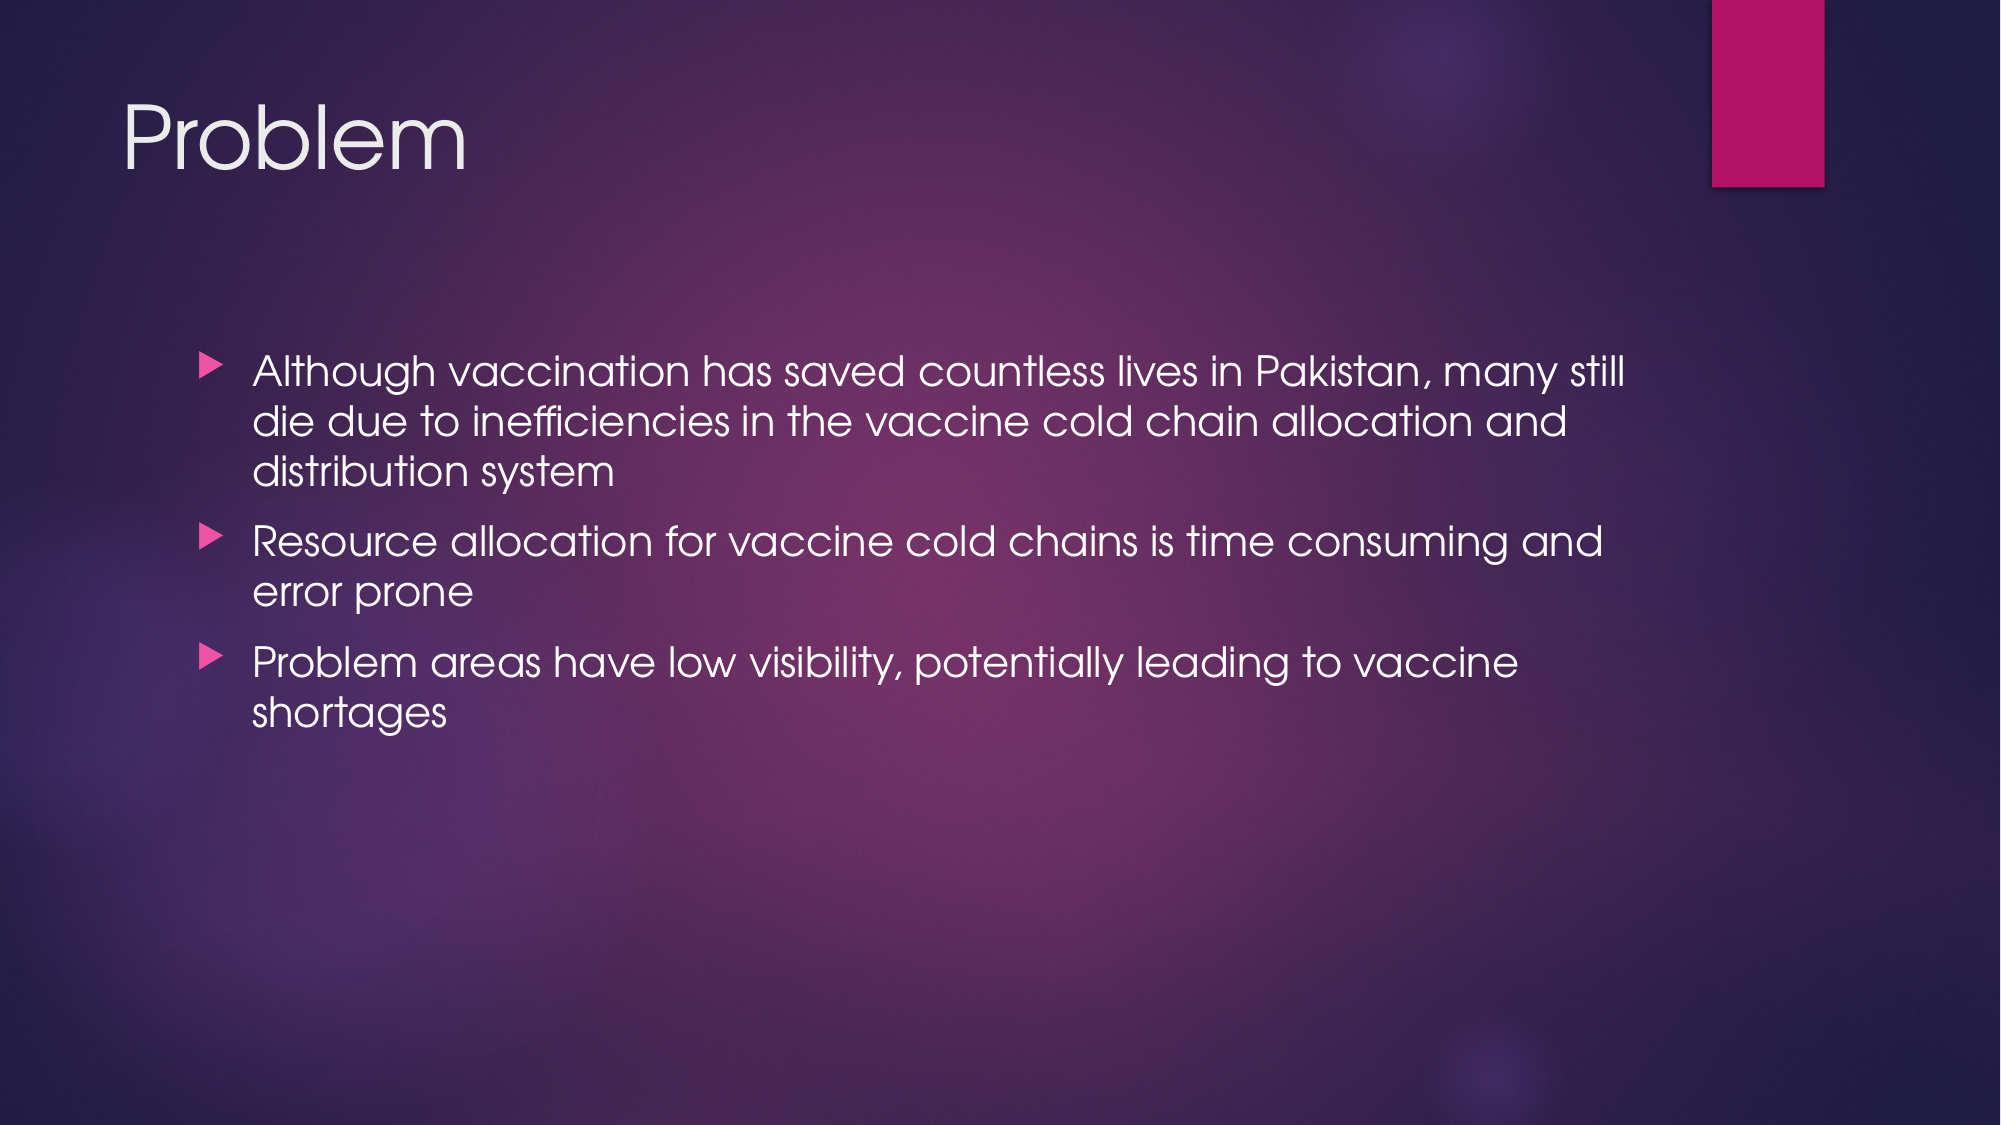

# Problem
Although vaccination has saved countless lives in Pakistan, many still die due to inefficiencies in the vaccine cold chain allocation and distribution system
Resource allocation for vaccine cold chains is time consuming and error prone
Problem areas have low visibility, potentially leading to vaccine shortages